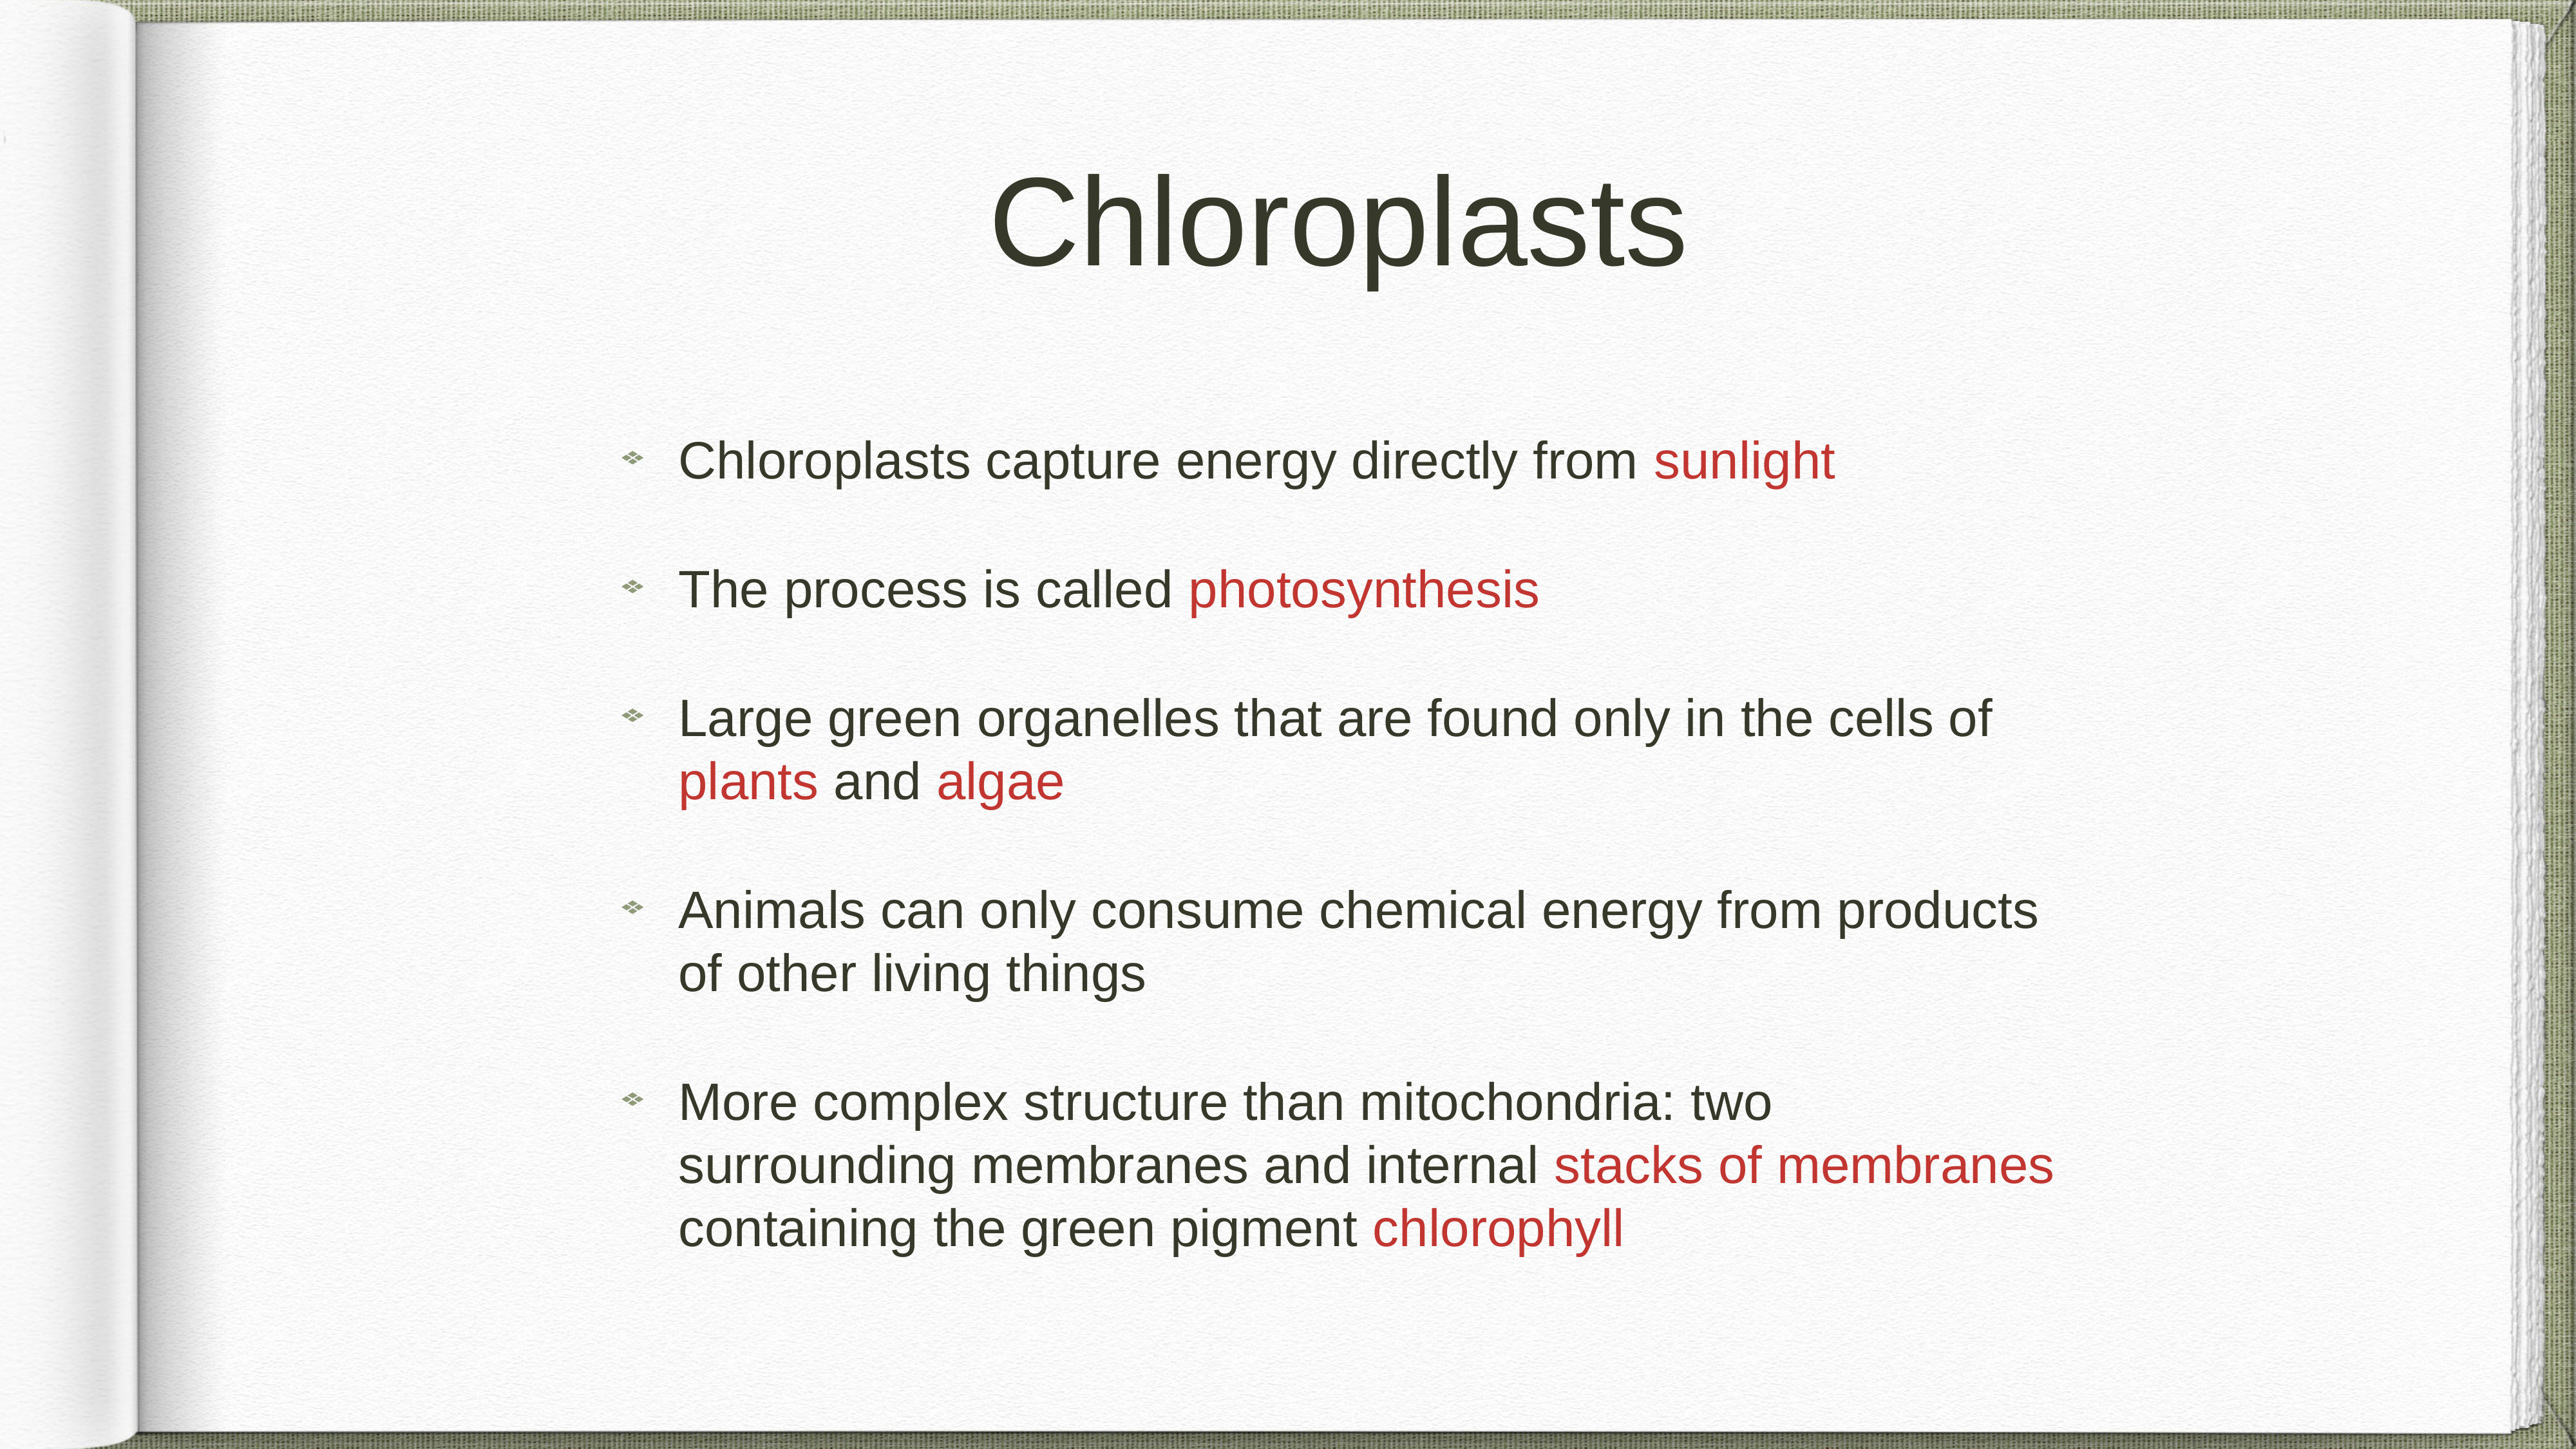

# Chloroplasts
Chloroplasts capture energy directly from sunlight
The process is called photosynthesis
Large green organelles that are found only in the cells of plants and algae
Animals can only consume chemical energy from products of other living things
More complex structure than mitochondria: two surrounding membranes and internal stacks of membranes containing the green pigment chlorophyll